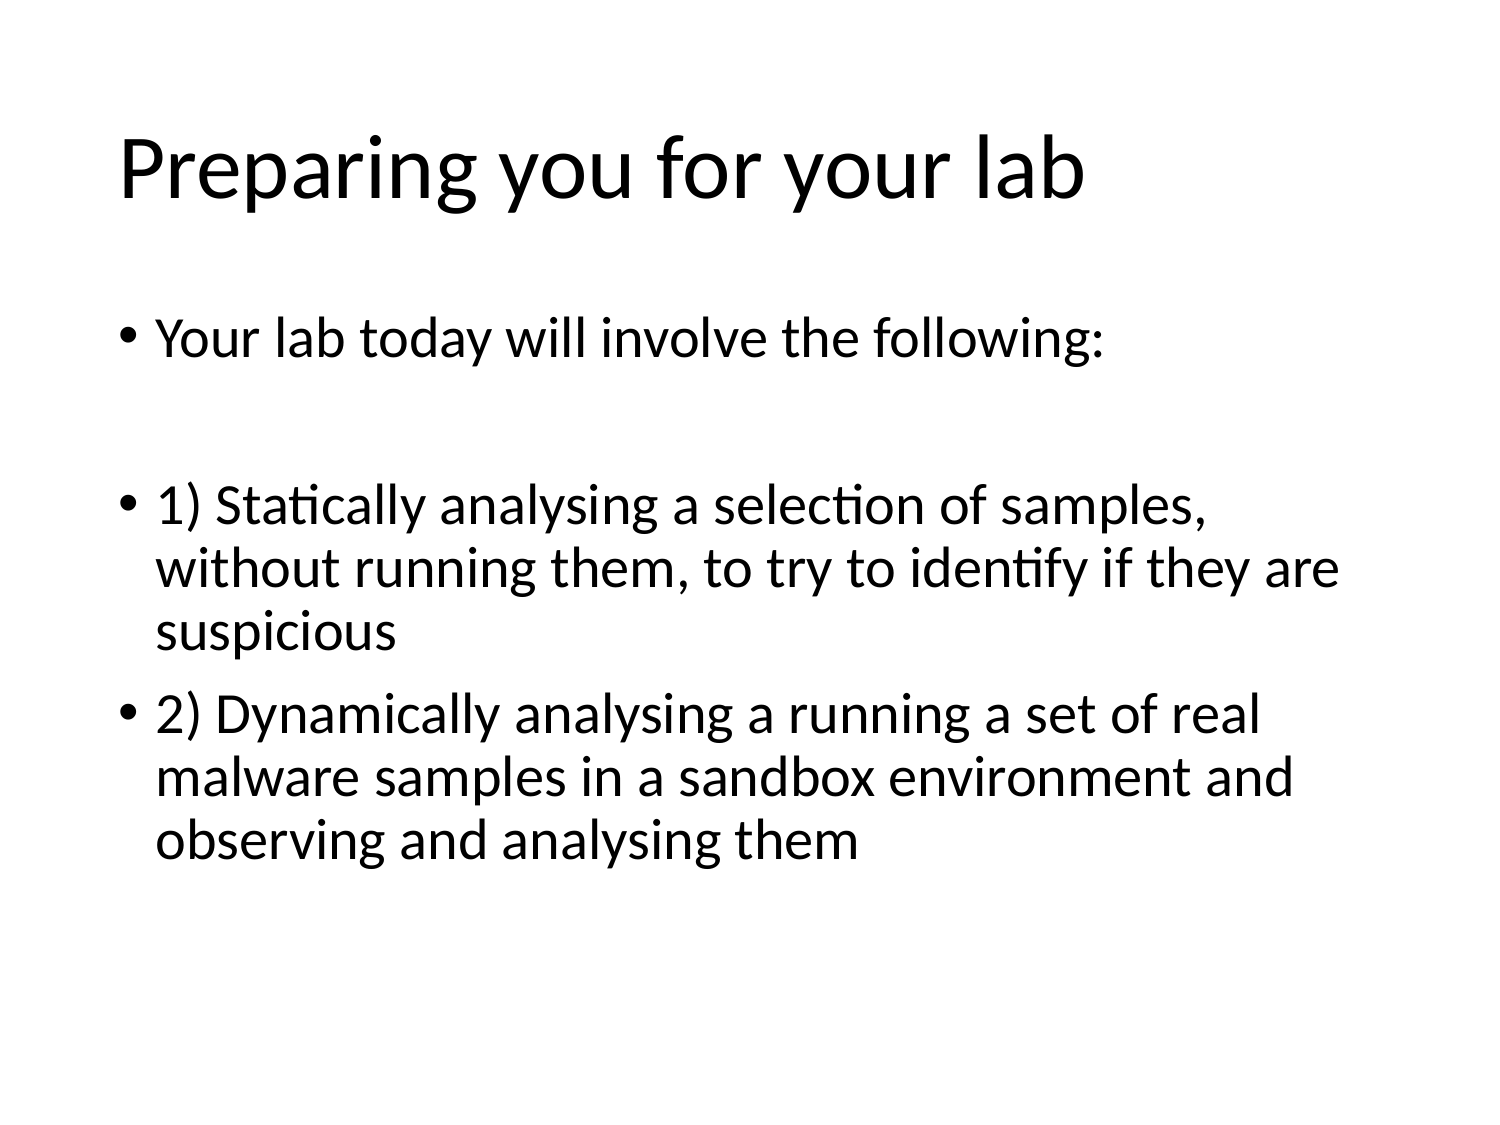

# Preparing you for your lab
Your lab today will involve the following:

1) Statically analysing a selection of samples, without running them, to try to identify if they are suspicious
2) Dynamically analysing a running a set of real malware samples in a sandbox environment and observing and analysing them